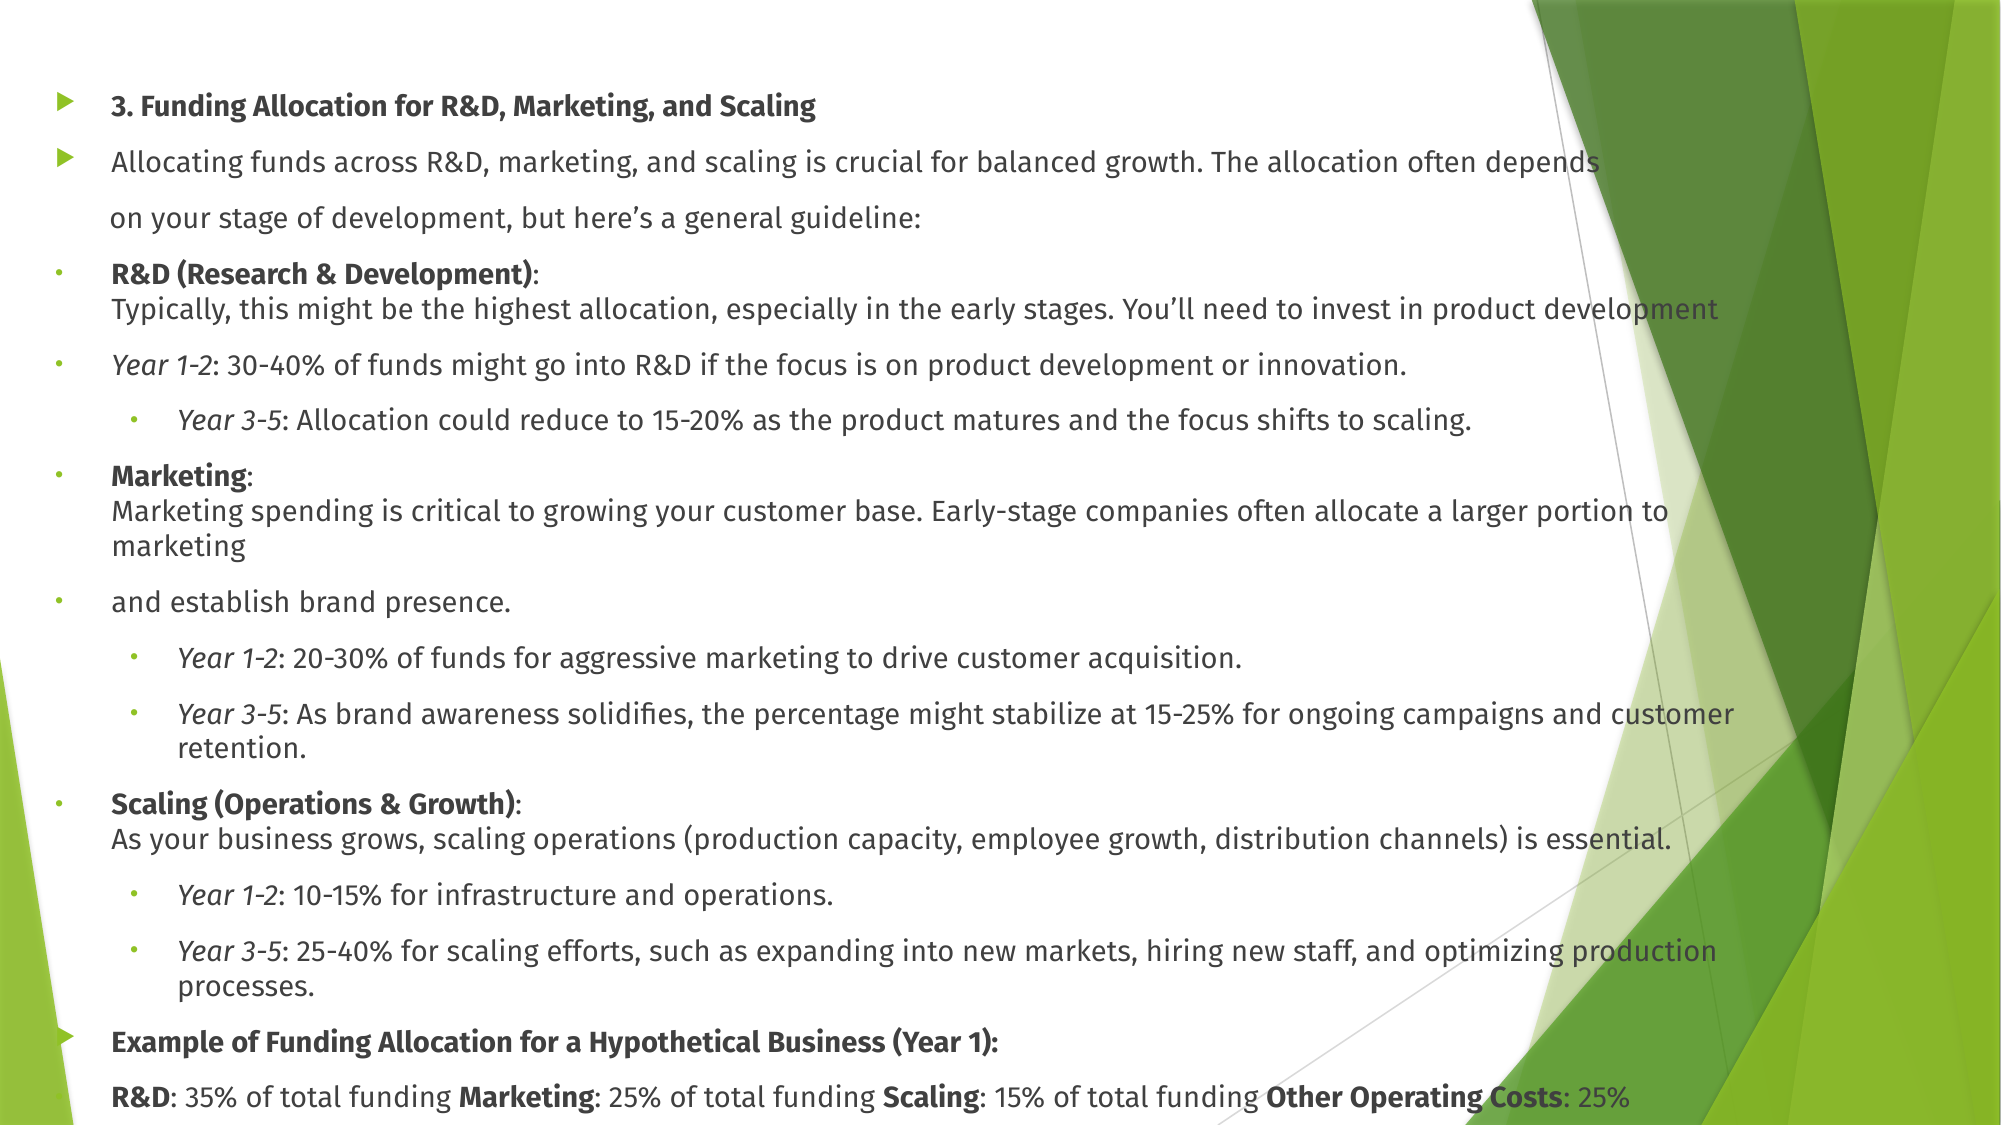

3. Funding Allocation for R&D, Marketing, and Scaling
Allocating funds across R&D, marketing, and scaling is crucial for balanced growth. The allocation often depends
       on your stage of development, but here’s a general guideline:
R&D (Research & Development):
Typically, this might be the highest allocation, especially in the early stages. You’ll need to invest in product development
Year 1-2: 30-40% of funds might go into R&D if the focus is on product development or innovation.
Year 3-5: Allocation could reduce to 15-20% as the product matures and the focus shifts to scaling.
Marketing:
Marketing spending is critical to growing your customer base. Early-stage companies often allocate a larger portion to marketing
and establish brand presence.
Year 1-2: 20-30% of funds for aggressive marketing to drive customer acquisition.
Year 3-5: As brand awareness solidifies, the percentage might stabilize at 15-25% for ongoing campaigns and customer retention.
Scaling (Operations & Growth):
As your business grows, scaling operations (production capacity, employee growth, distribution channels) is essential.
Year 1-2: 10-15% for infrastructure and operations.
Year 3-5: 25-40% for scaling efforts, such as expanding into new markets, hiring new staff, and optimizing production processes.
Example of Funding Allocation for a Hypothetical Business (Year 1):
R&D: 35% of total funding Marketing: 25% of total funding Scaling: 15% of total funding Other Operating Costs: 25%